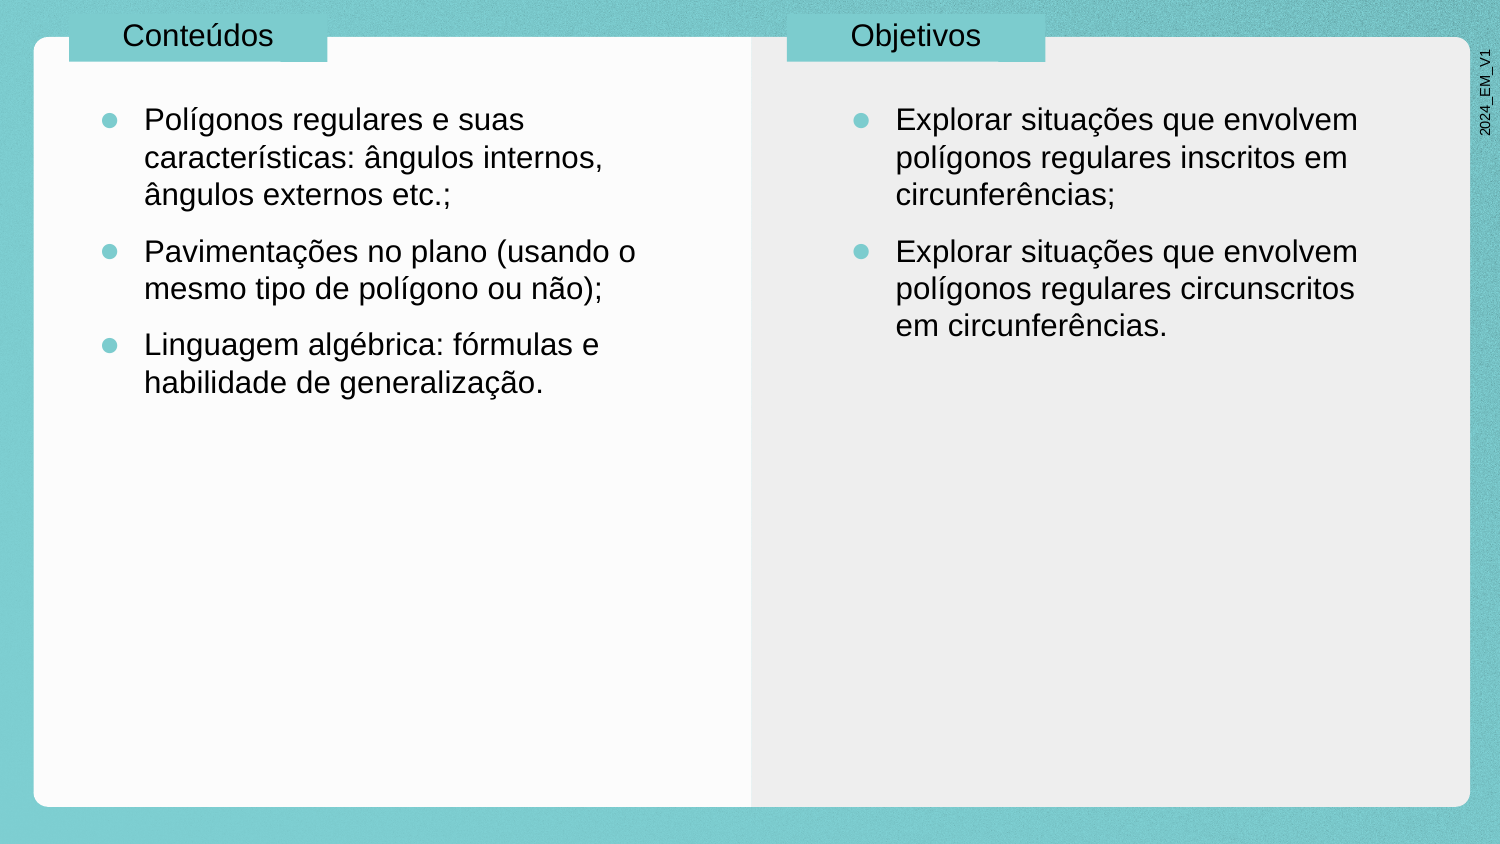

Polígonos regulares e suas características: ângulos internos, ângulos externos etc.;
Pavimentações no plano (usando o mesmo tipo de polígono ou não);
Linguagem algébrica: fórmulas e habilidade de generalização.
Explorar situações que envolvem polígonos regulares inscritos em circunferências;
Explorar situações que envolvem polígonos regulares circunscritos em circunferências.